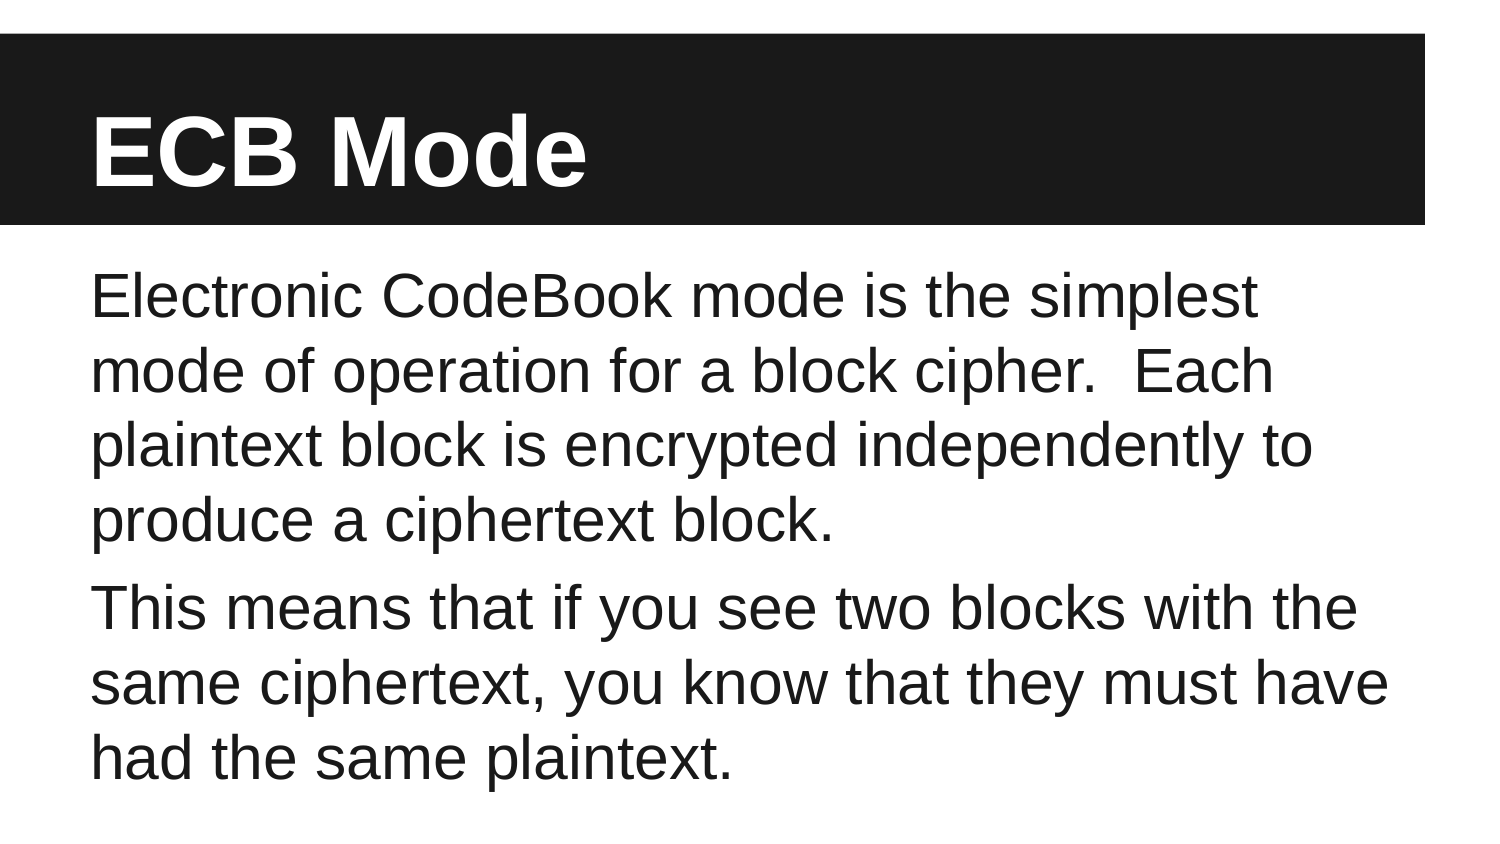

# ECB Mode
Electronic CodeBook mode is the simplest mode of operation for a block cipher.  Each plaintext block is encrypted independently to produce a ciphertext block.
This means that if you see two blocks with the same ciphertext, you know that they must have had the same plaintext.